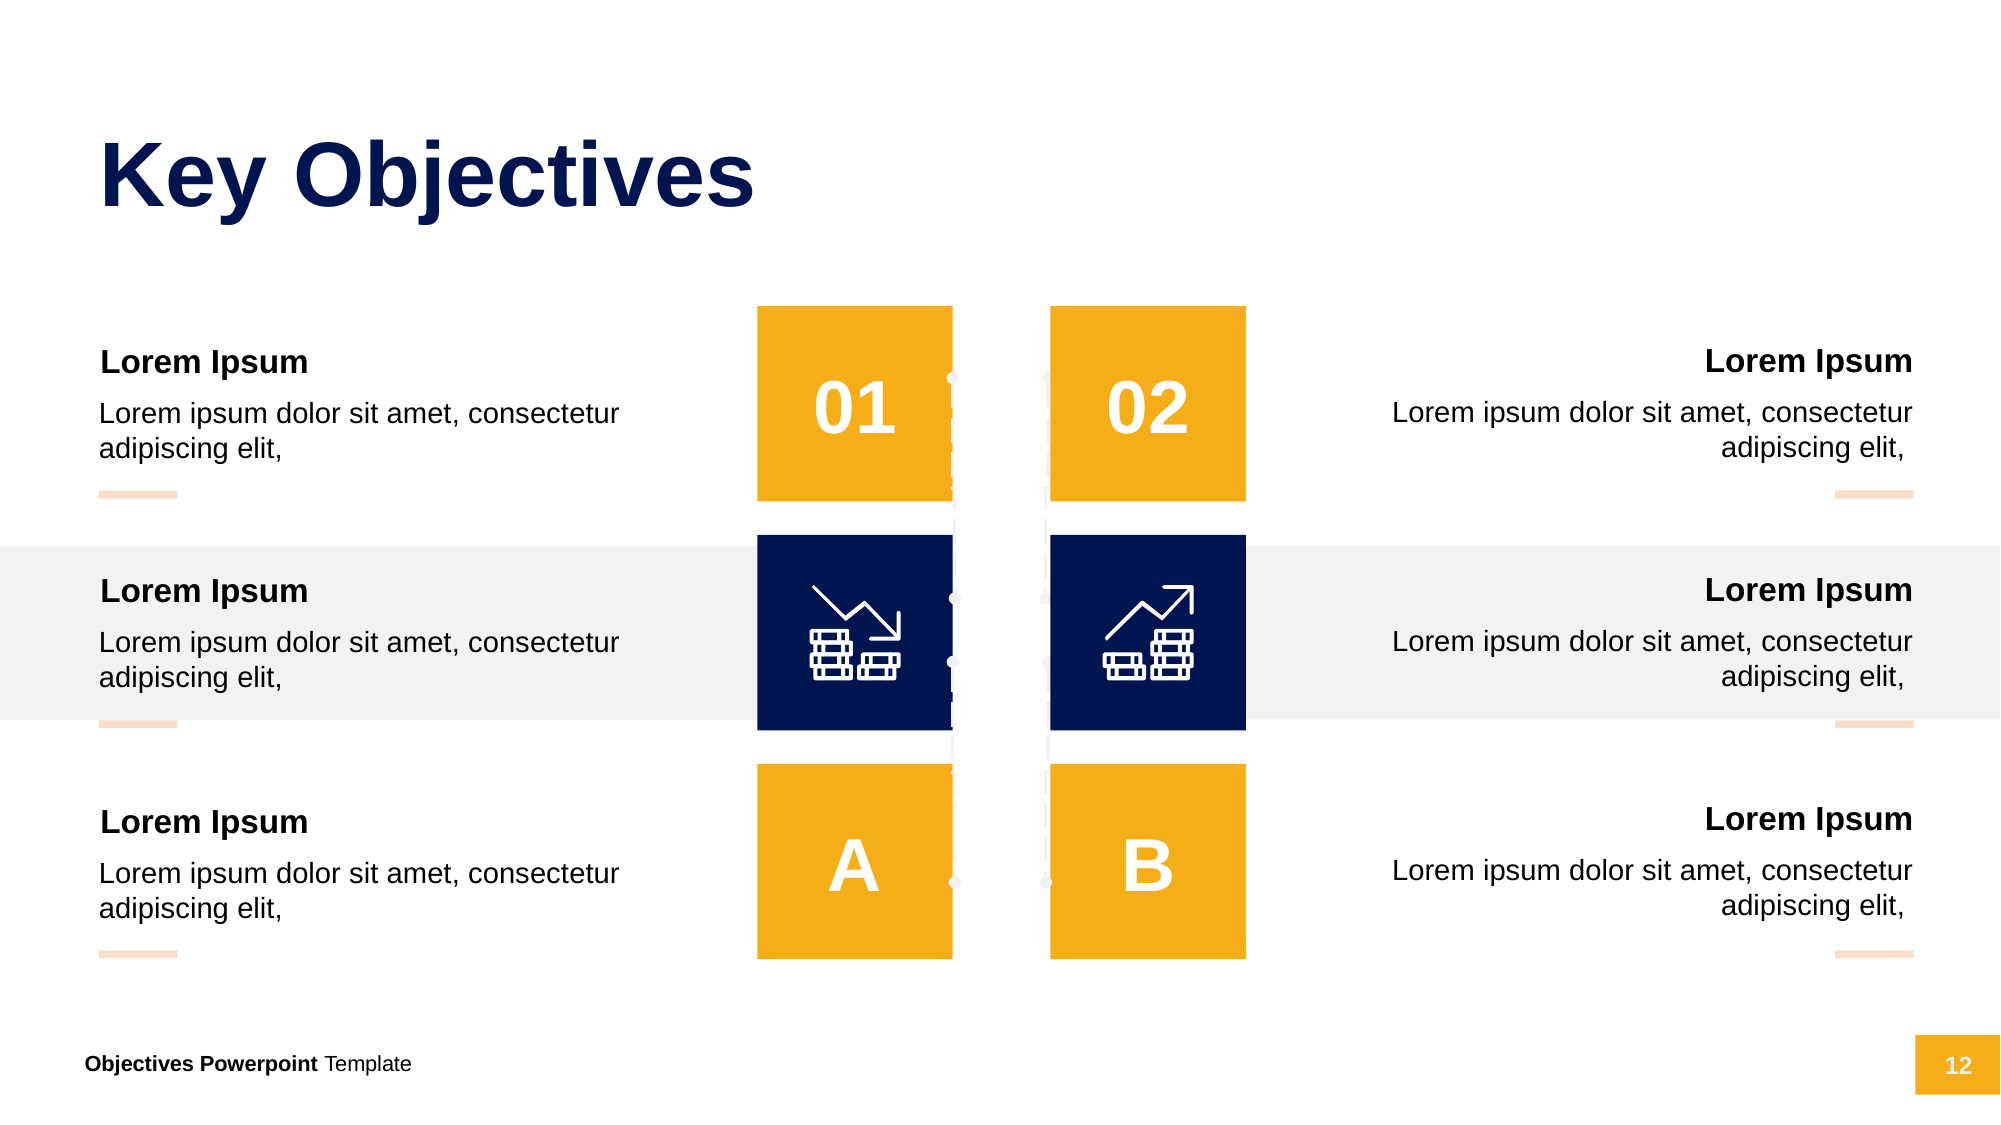

# Key Objectives
01
02

Lorem Ipsum
Lorem ipsum dolor sit amet, consectetur adipiscing elit,
Lorem Ipsum
Lorem ipsum dolor sit amet, consectetur adipiscing elit,

Lorem Ipsum
Lorem ipsum dolor sit amet, consectetur adipiscing elit,
Lorem Ipsum
Lorem ipsum dolor sit amet, consectetur adipiscing elit,

A
B

Lorem Ipsum
Lorem ipsum dolor sit amet, consectetur adipiscing elit,
Lorem Ipsum
Lorem ipsum dolor sit amet, consectetur adipiscing elit,

12
Objectives Powerpoint Template